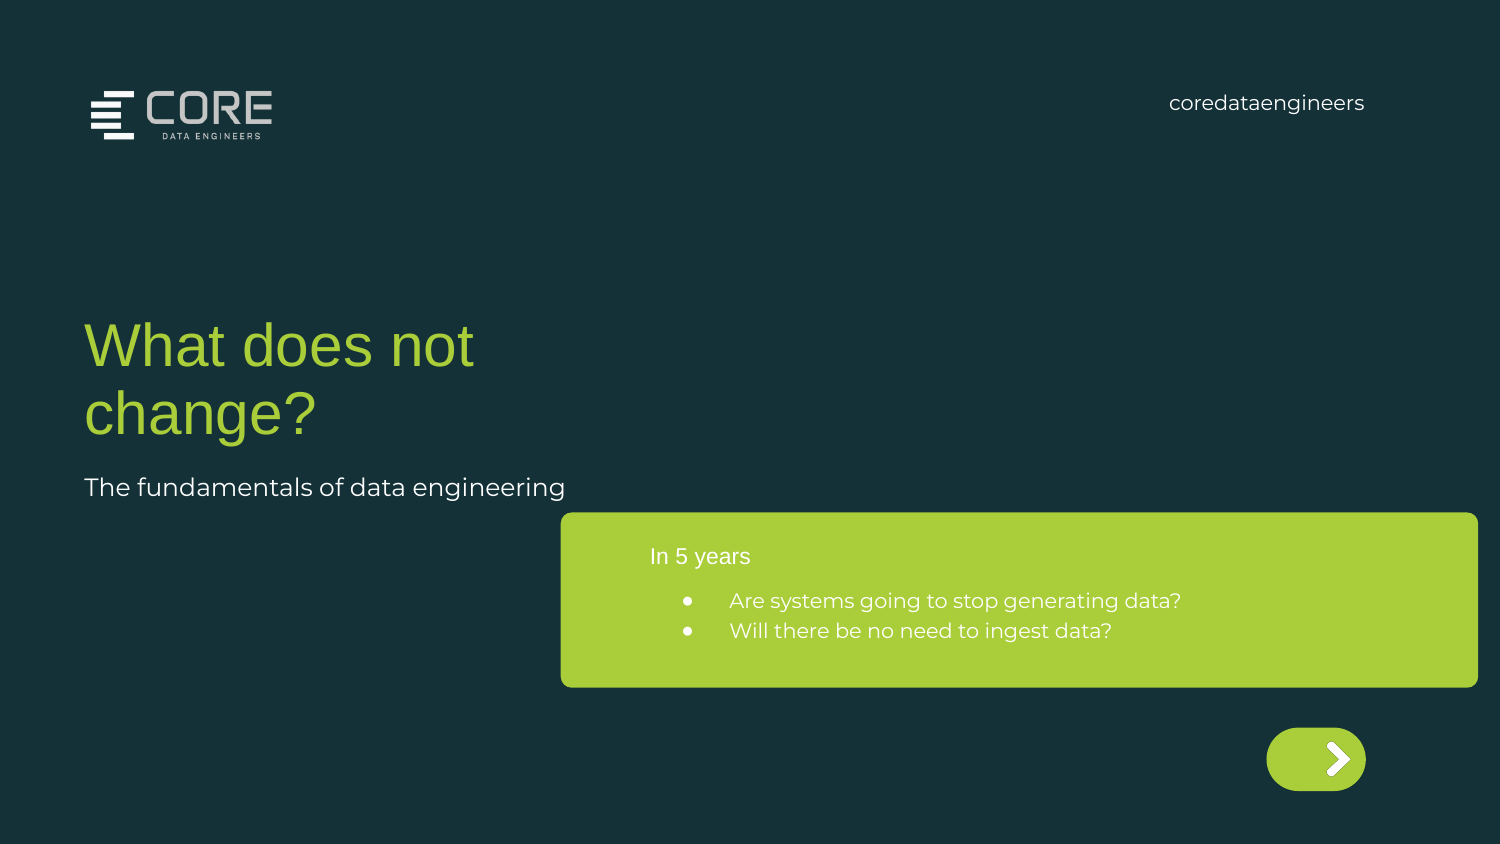

coredataengineers

What does not change?
The fundamentals of data engineering

In 5 years
Are systems going to stop generating data?
Will there be no need to ingest data?